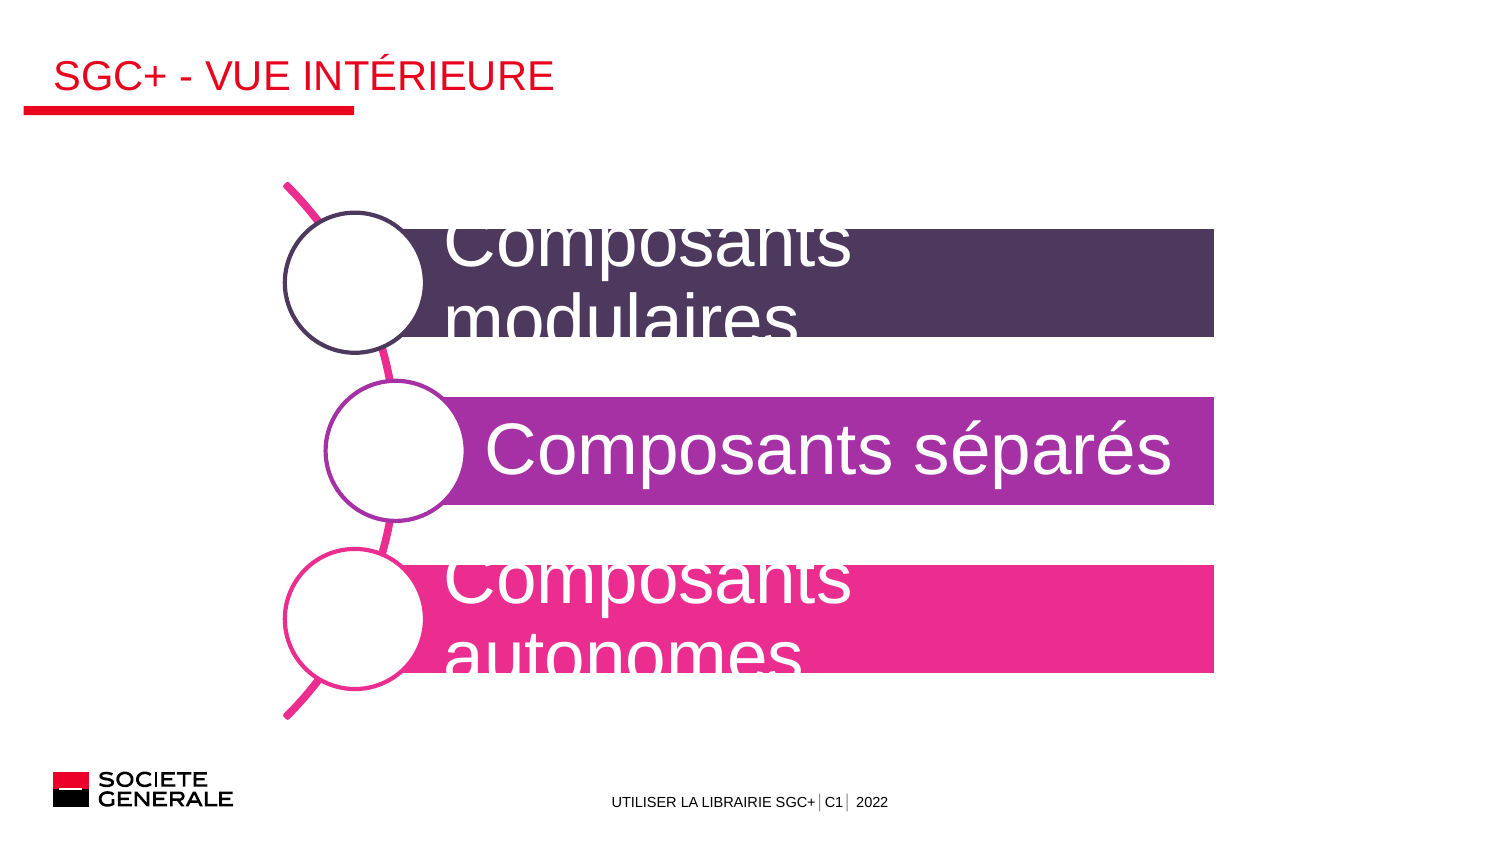

# SGC+ - VUE intérieure
Composants modulaires
Composants séparés
Composants autonomes